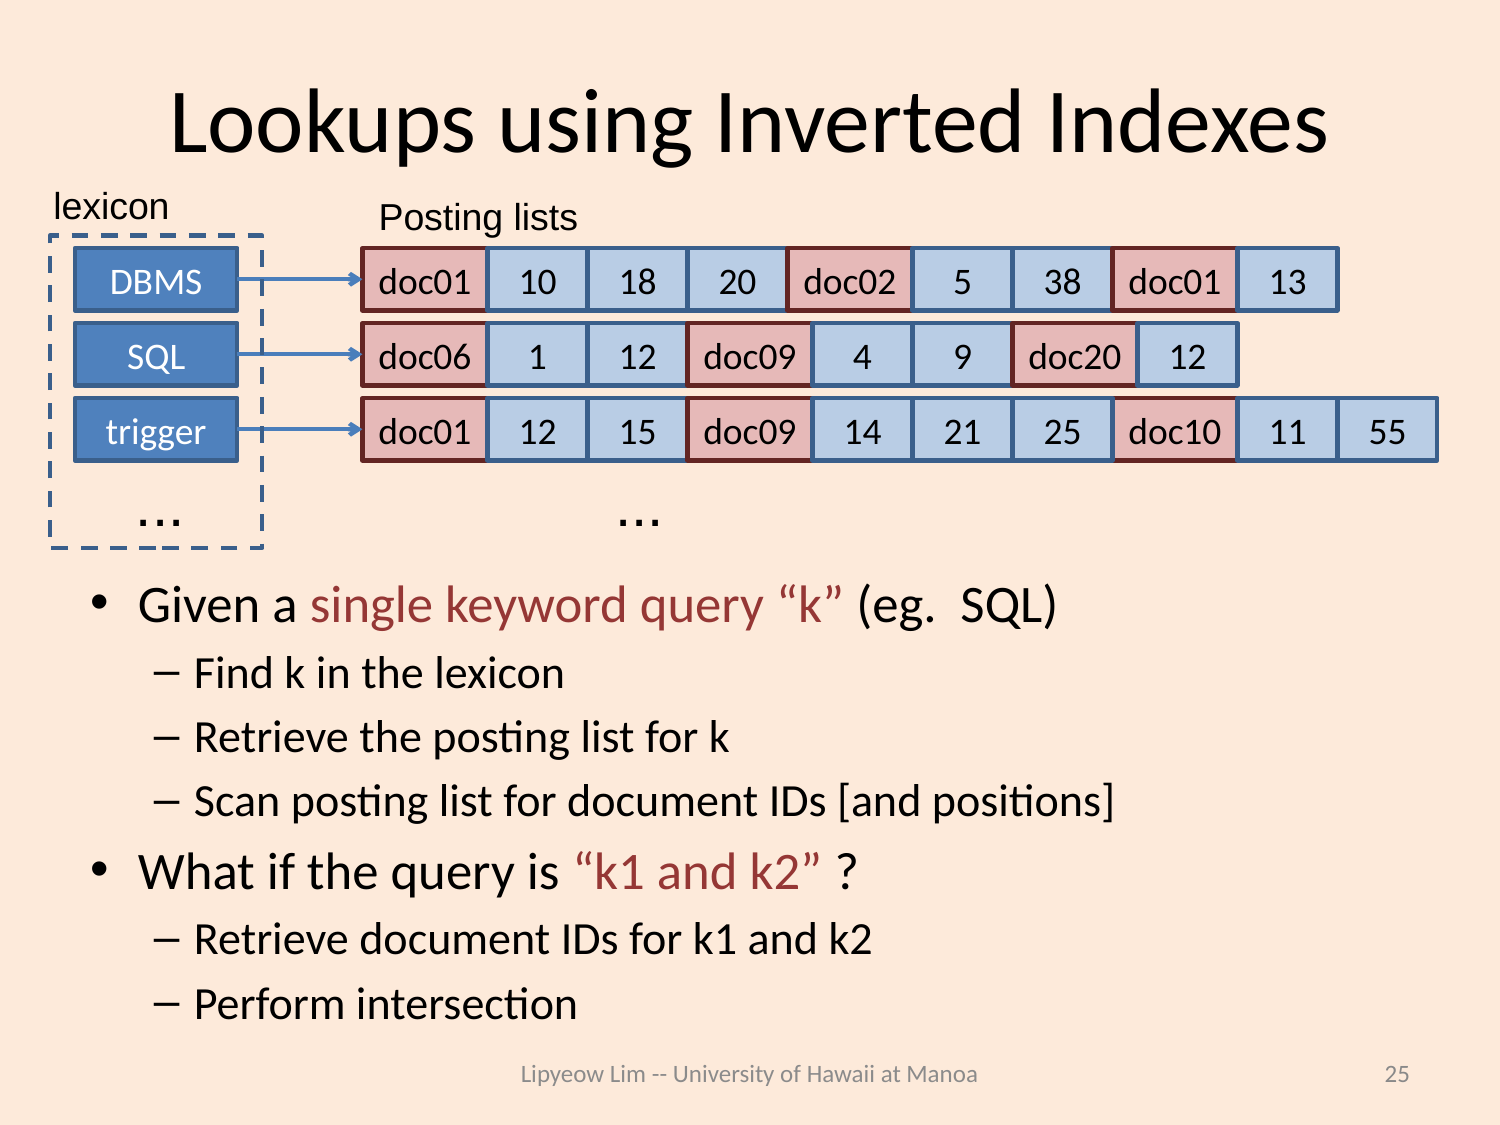

# Lookups using Inverted Indexes
lexicon
Posting lists

DBMS
doc01
10
18
20
doc02
5
38
doc01
13
SQL
doc06
1
12
doc09
4
9
doc20
12
trigger
doc01
12
15
doc09
14
21
25
doc10
11
55
...
...
Given a single keyword query “k” (eg.  SQL)
Find k in the lexicon
Retrieve the posting list for k
Scan posting list for document IDs [and positions]
What if the query is “k1 and k2” ?
Retrieve document IDs for k1 and k2
Perform intersection
Lipyeow Lim -- University of Hawaii at Manoa
25